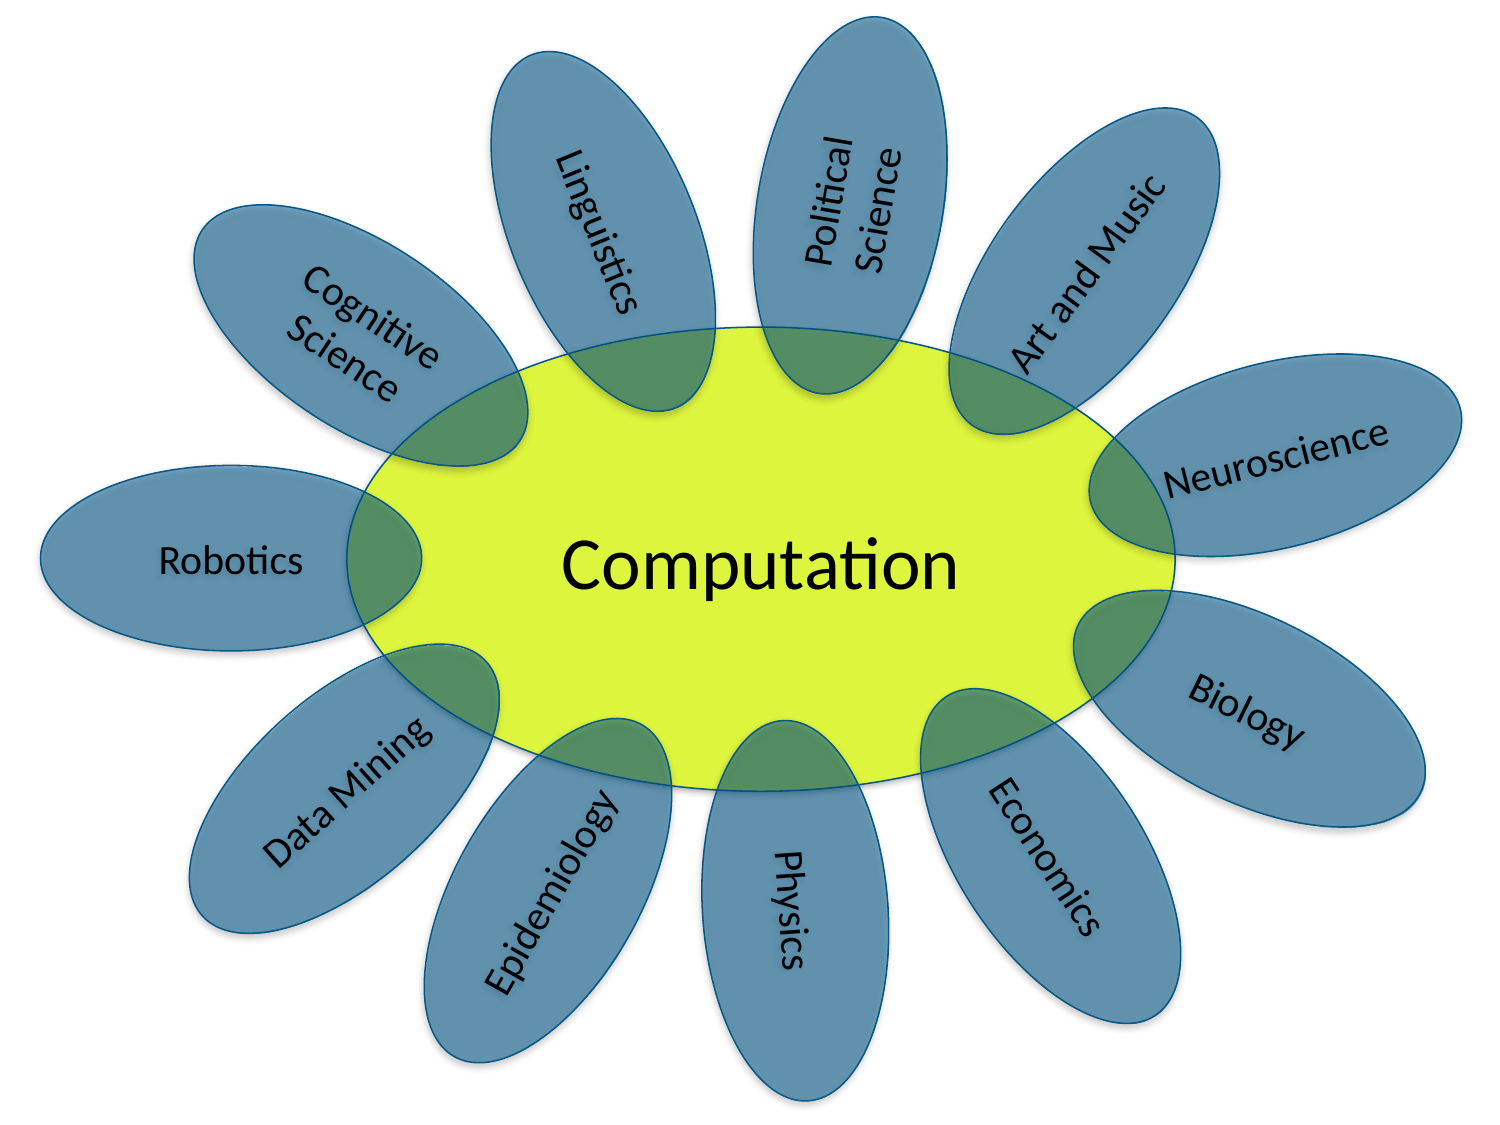

Political Science
Linguistics
Art and Music
Cognitive Science
Computation
Neuroscience
Robotics
Biology
Data Mining
Economics
Epidemiology
Physics